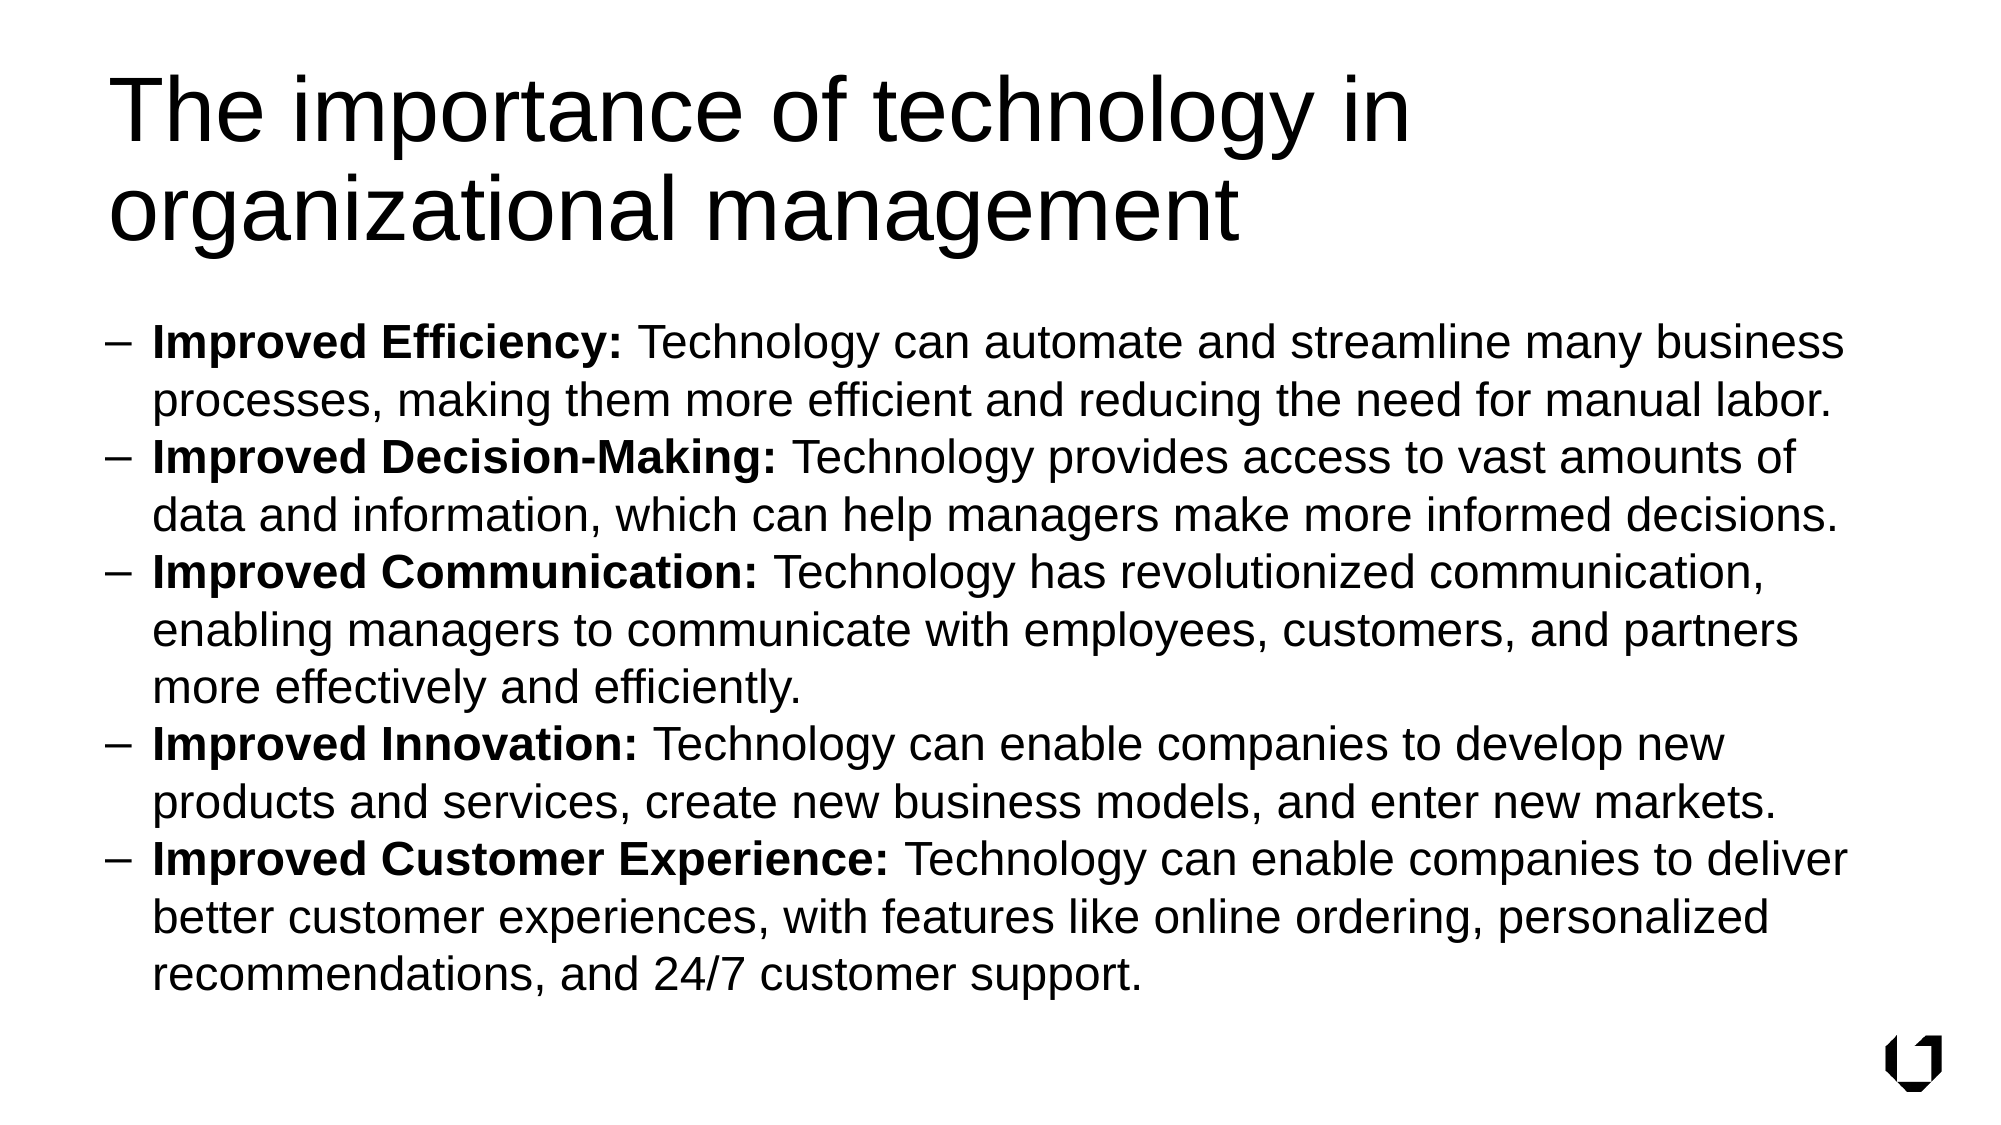

# The importance of technology in organizational management
Improved Efficiency: Technology can automate and streamline many business processes, making them more efficient and reducing the need for manual labor.
Improved Decision-Making: Technology provides access to vast amounts of data and information, which can help managers make more informed decisions.
Improved Communication: Technology has revolutionized communication, enabling managers to communicate with employees, customers, and partners more effectively and efficiently.
Improved Innovation: Technology can enable companies to develop new products and services, create new business models, and enter new markets.
Improved Customer Experience: Technology can enable companies to deliver better customer experiences, with features like online ordering, personalized recommendations, and 24/7 customer support.